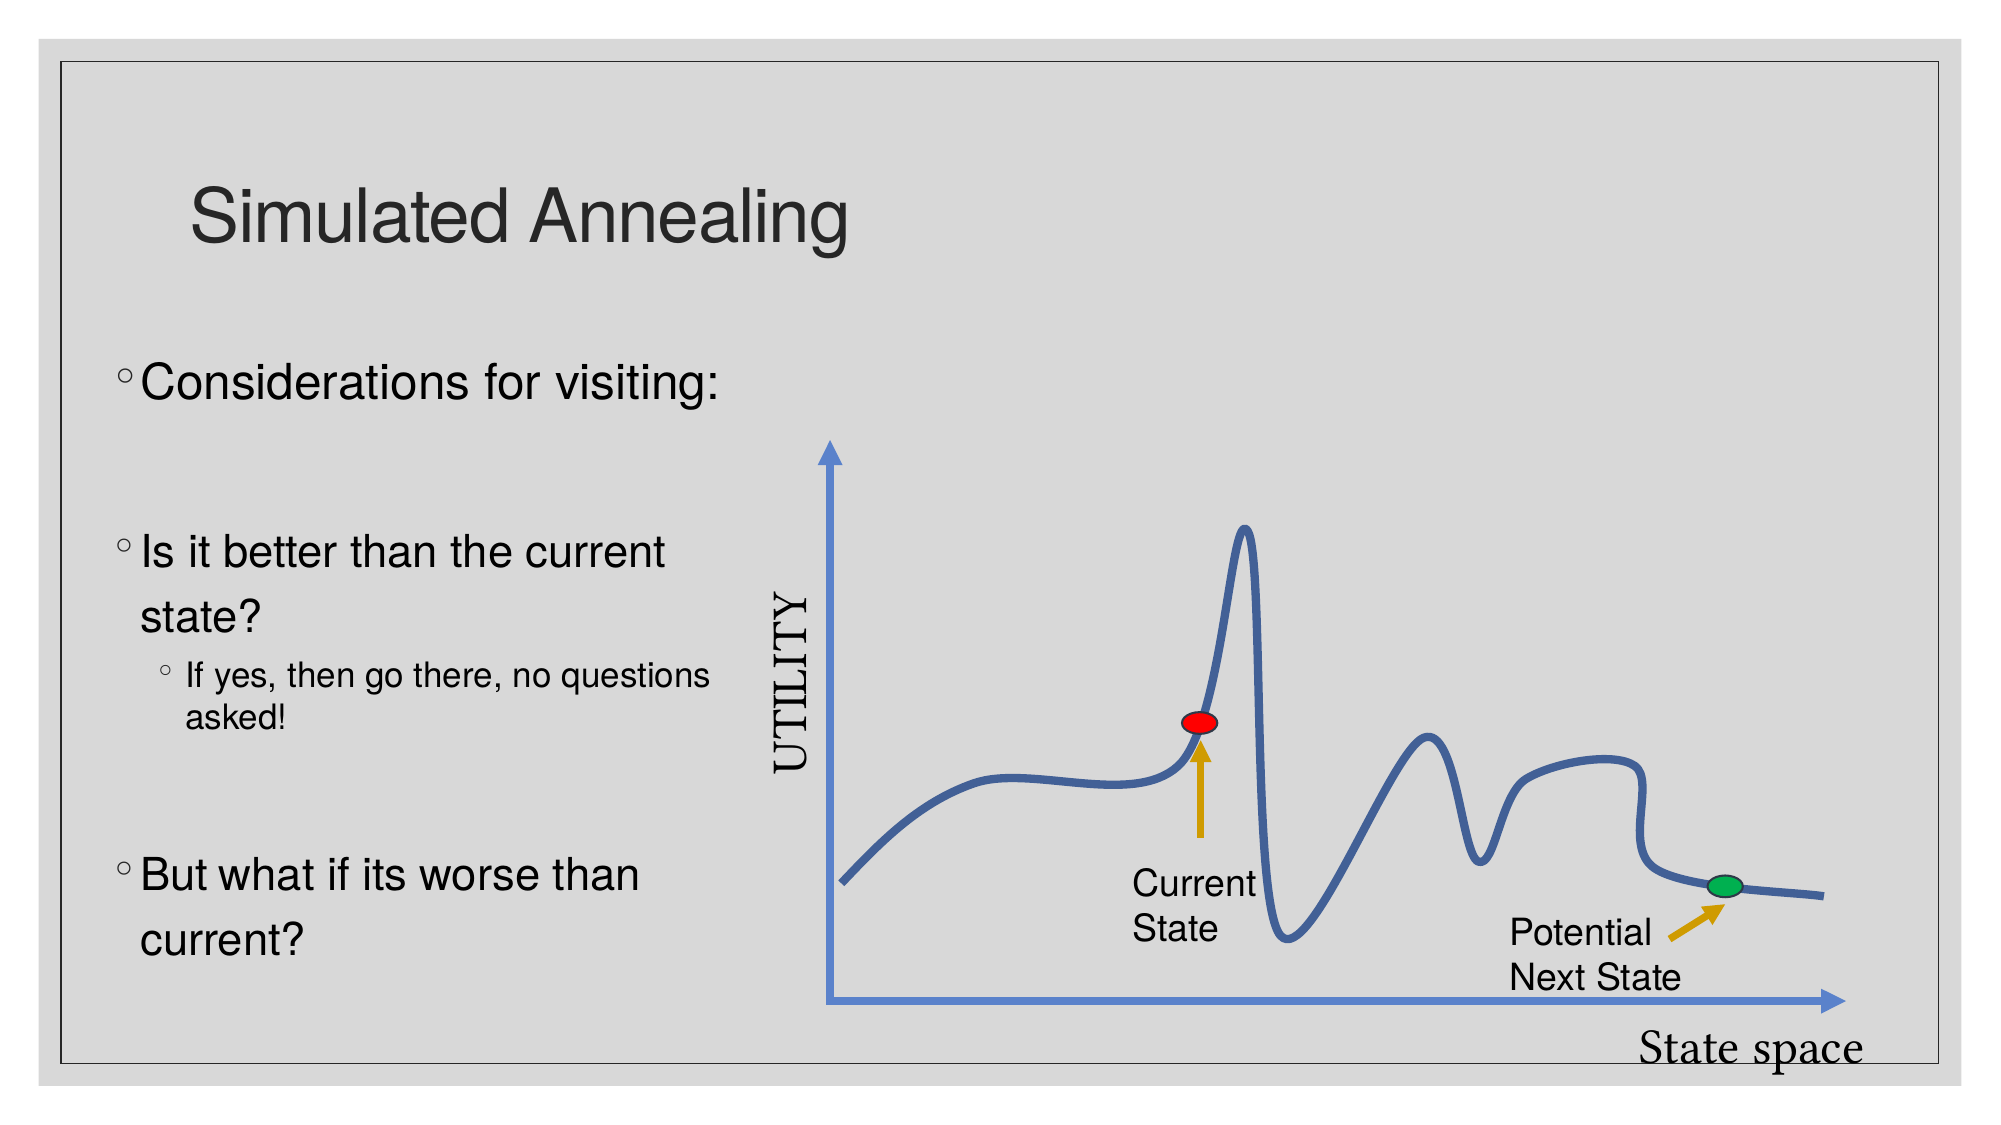

# Simulated Annealing
Considerations for visiting:

Is it better than the current state?
If yes, then go there, no questions asked!

But what if its worse than current?

UTILITY

Potential Next State
State space

Current State